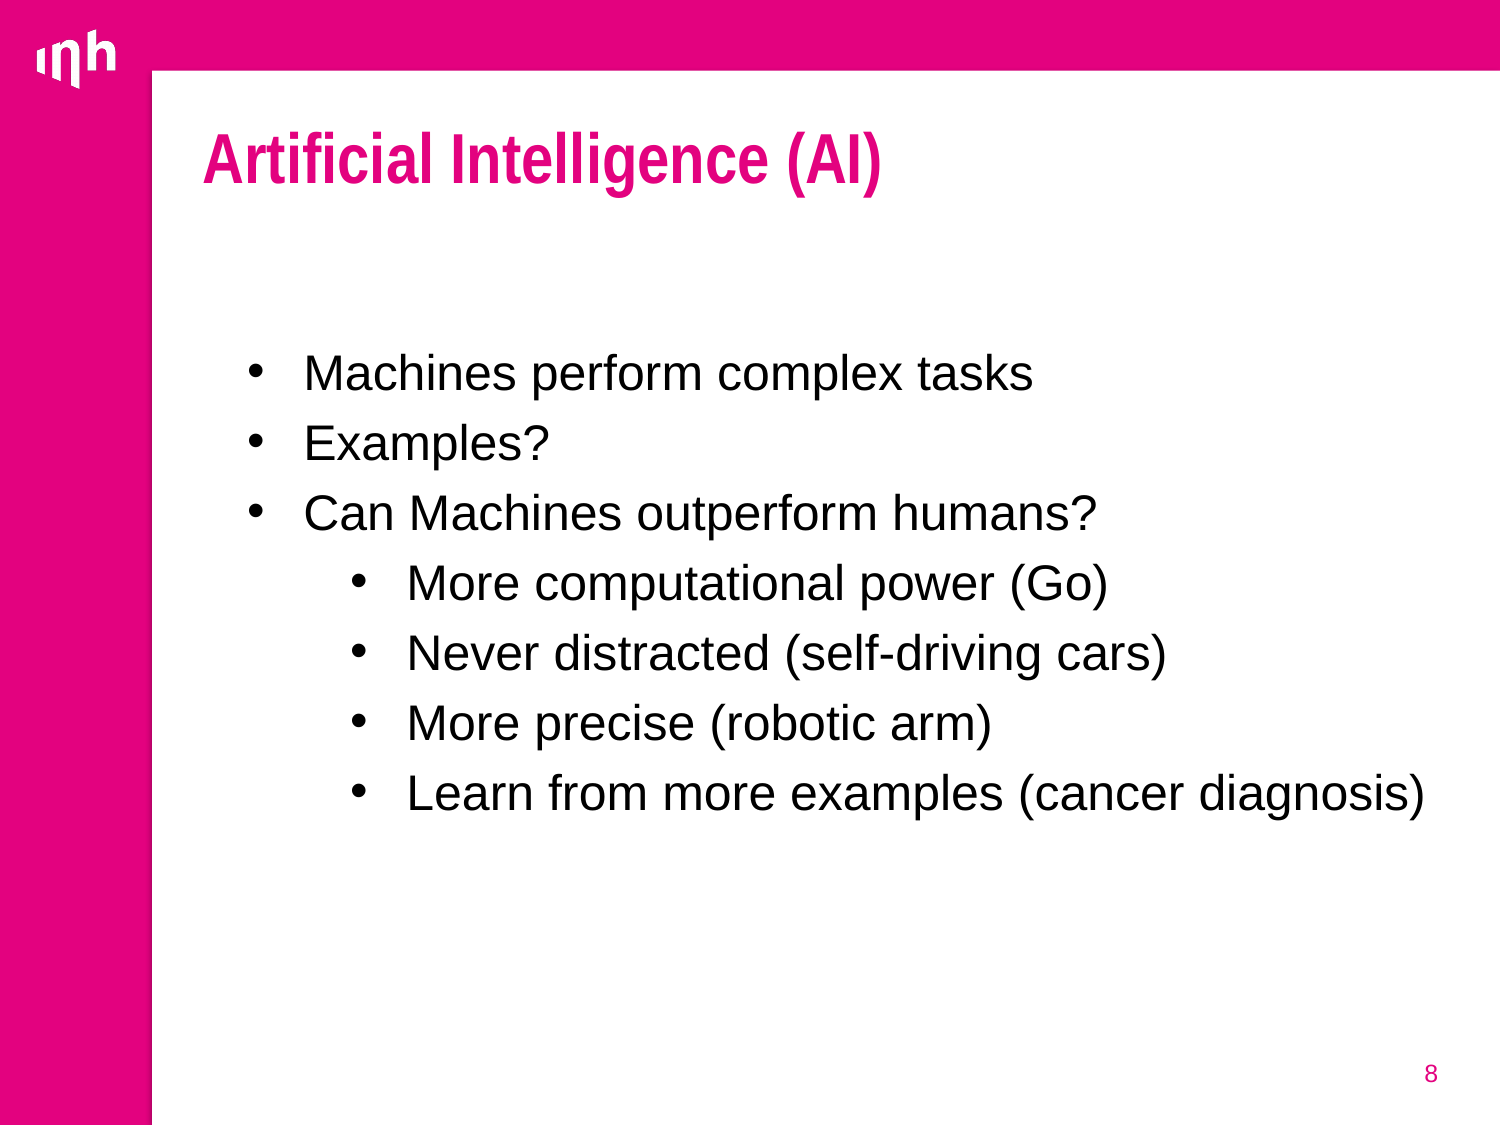

# Artificial Intelligence (AI)
Machines perform complex tasks
Examples?
Can Machines outperform humans?
More computational power (Go)
Never distracted (self-driving cars)
More precise (robotic arm)
Learn from more examples (cancer diagnosis)
8